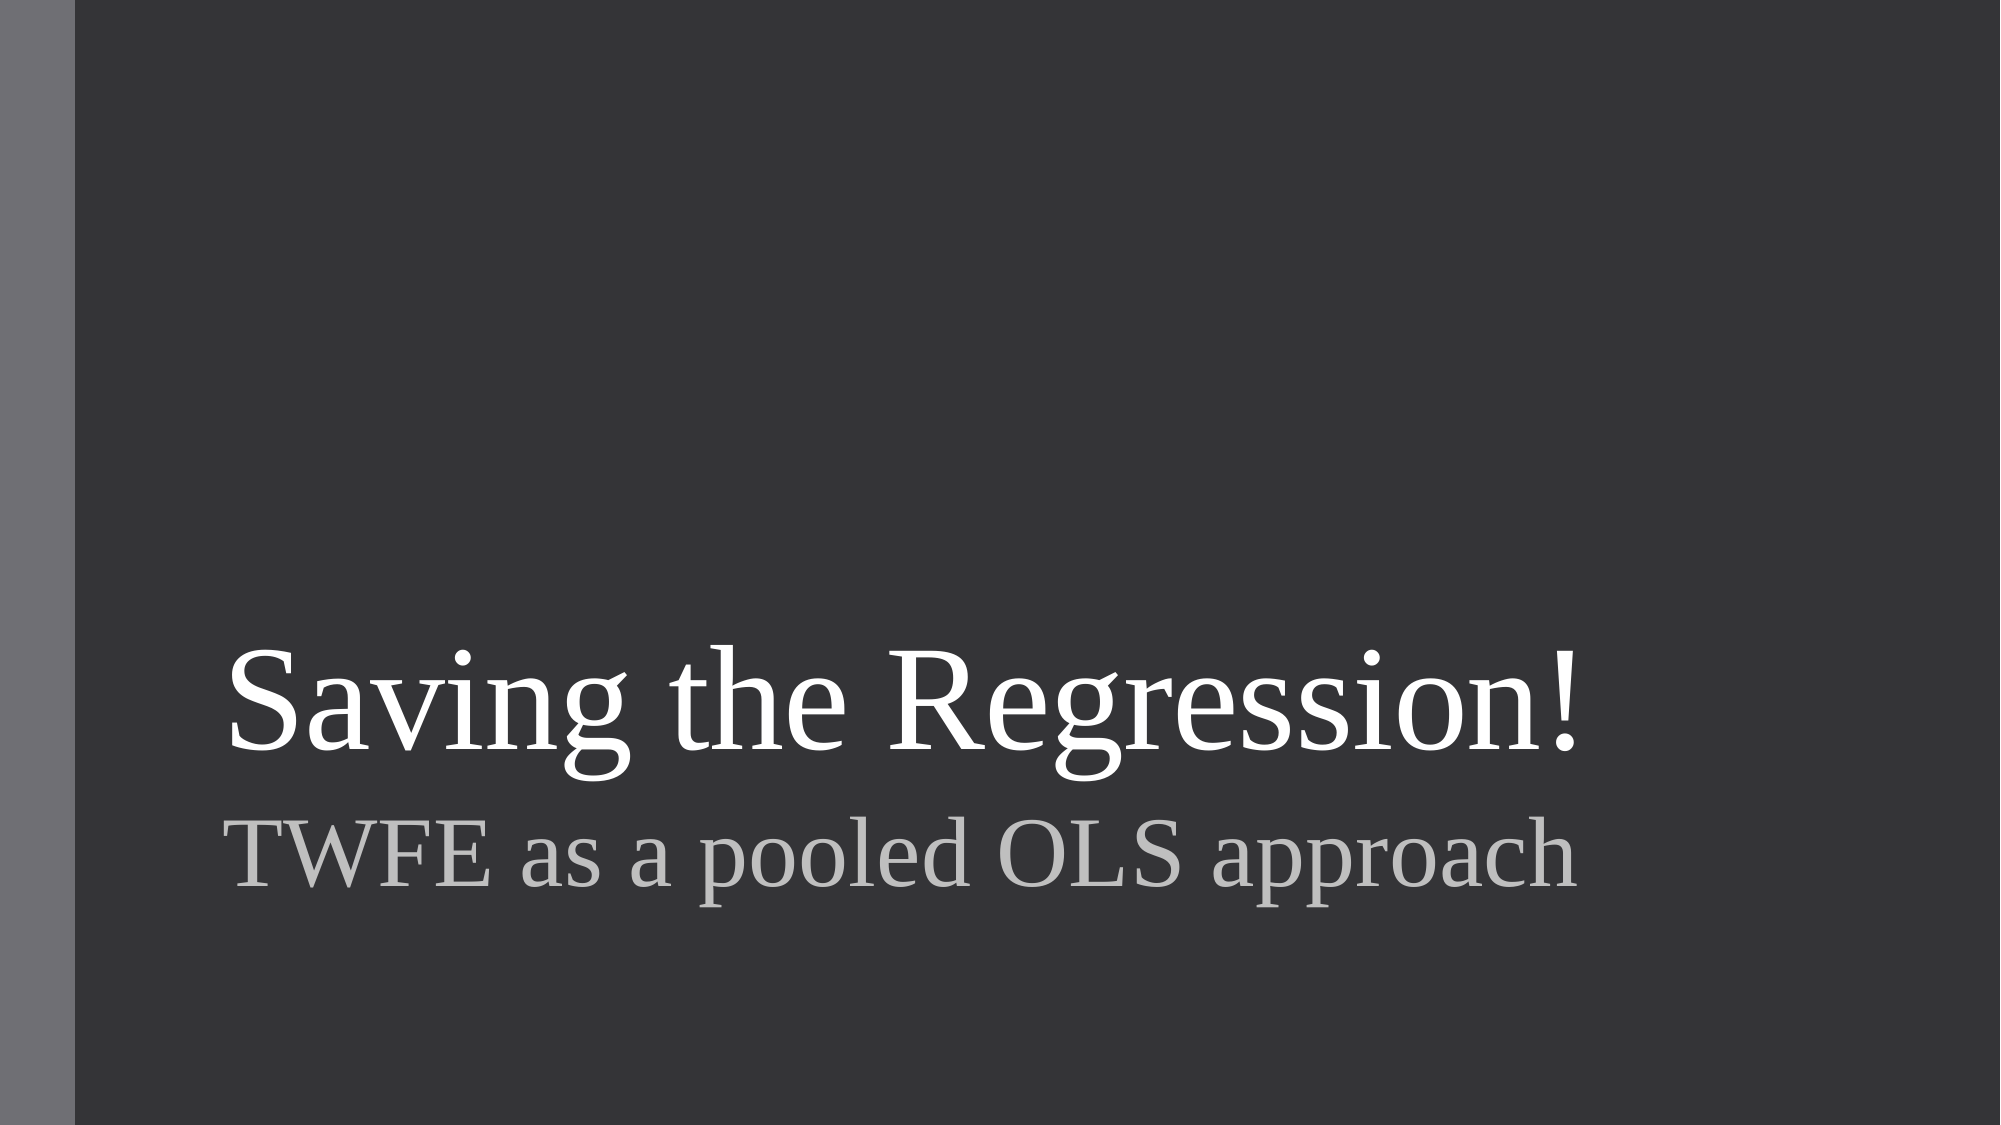

# Saving the Regression!
TWFE as a pooled OLS approach